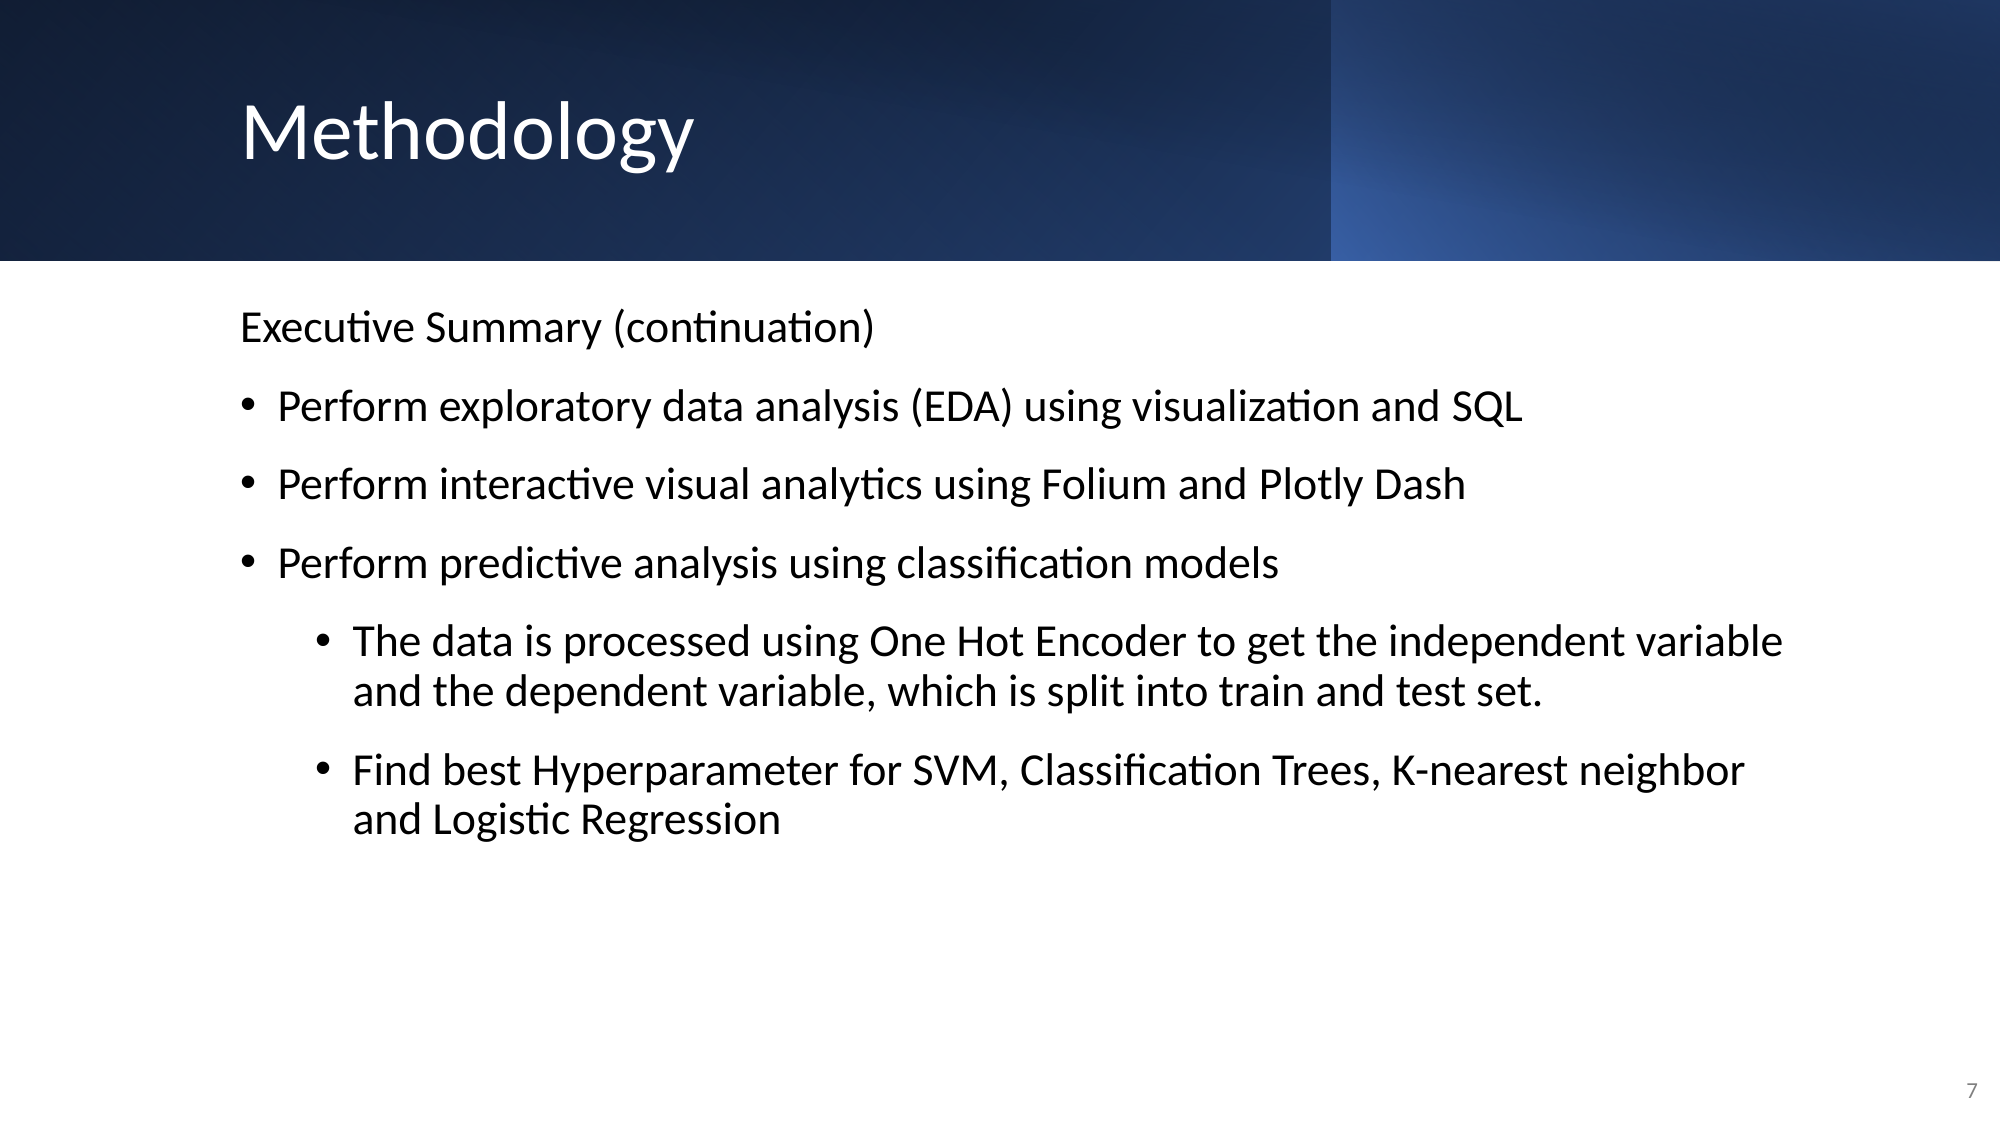

Methodology
Executive Summary (continuation)
Perform exploratory data analysis (EDA) using visualization and SQL
Perform interactive visual analytics using Folium and Plotly Dash
Perform predictive analysis using classification models
The data is processed using One Hot Encoder to get the independent variable  and the dependent variable, which is split into train and test set.
Find best Hyperparameter for SVM, Classification Trees, K-nearest neighbor and Logistic Regression

7